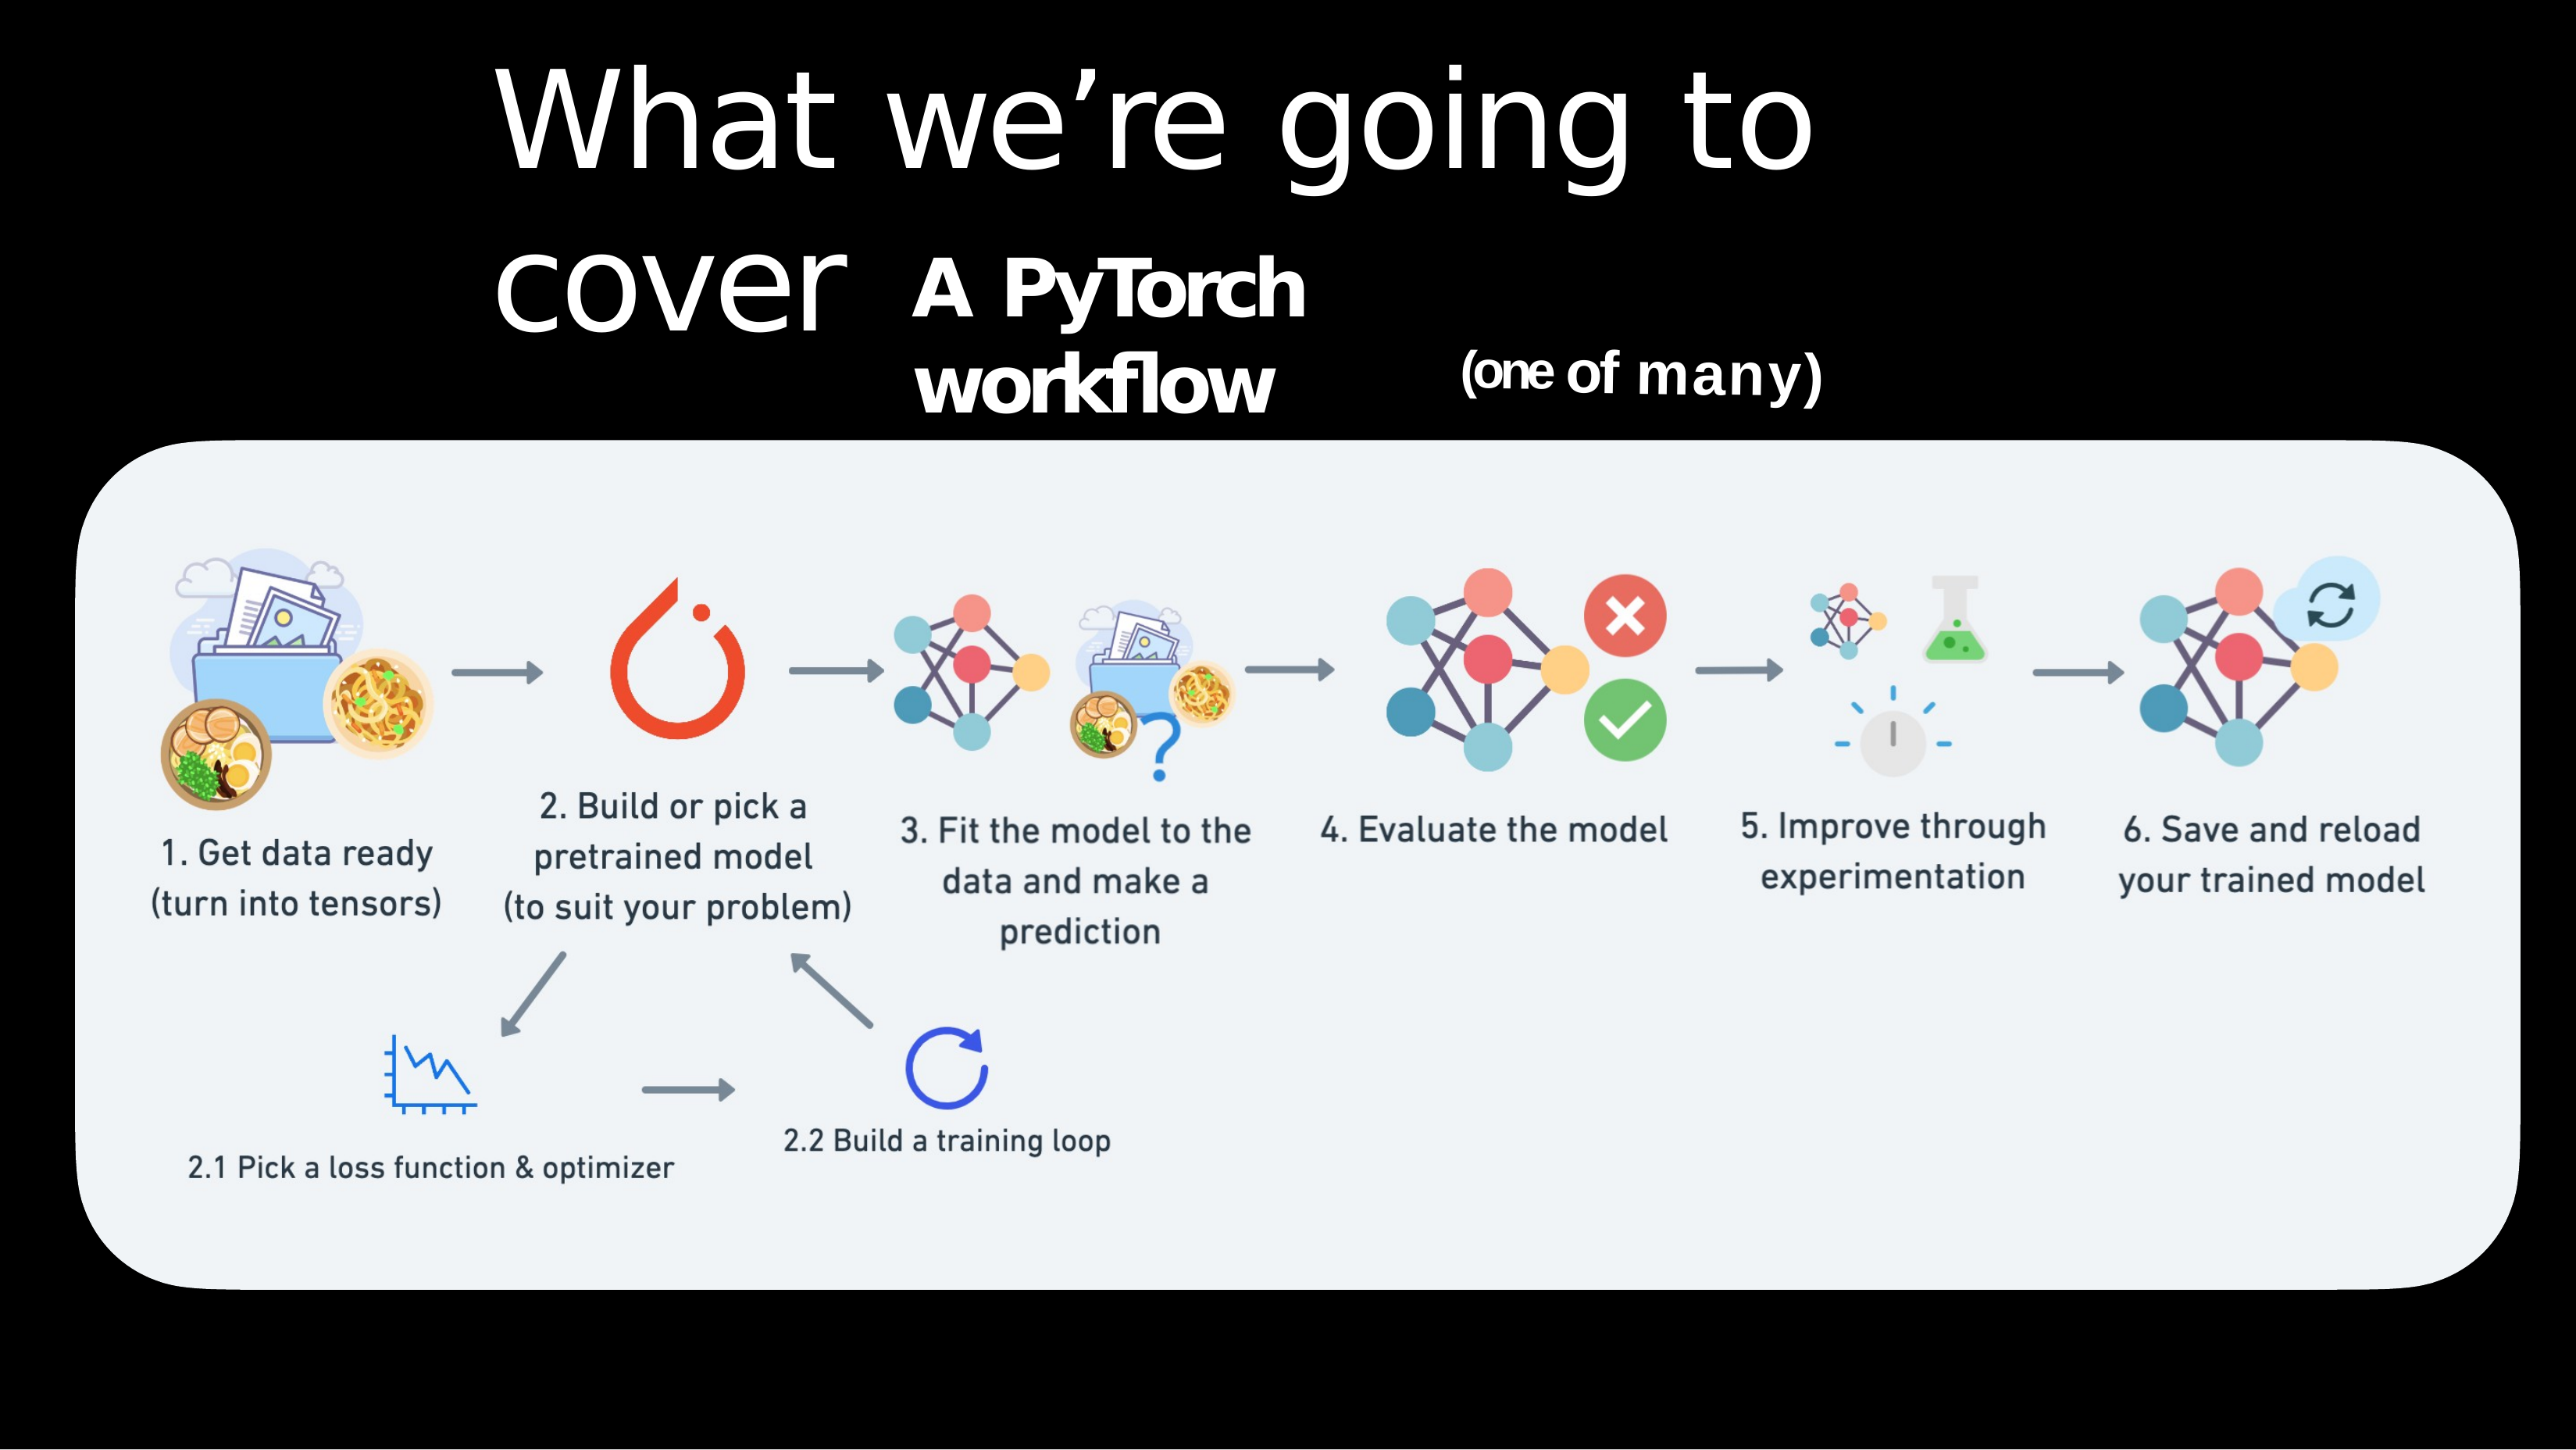

# What we’re going to cover
A PyTorch workflow
(one of many)